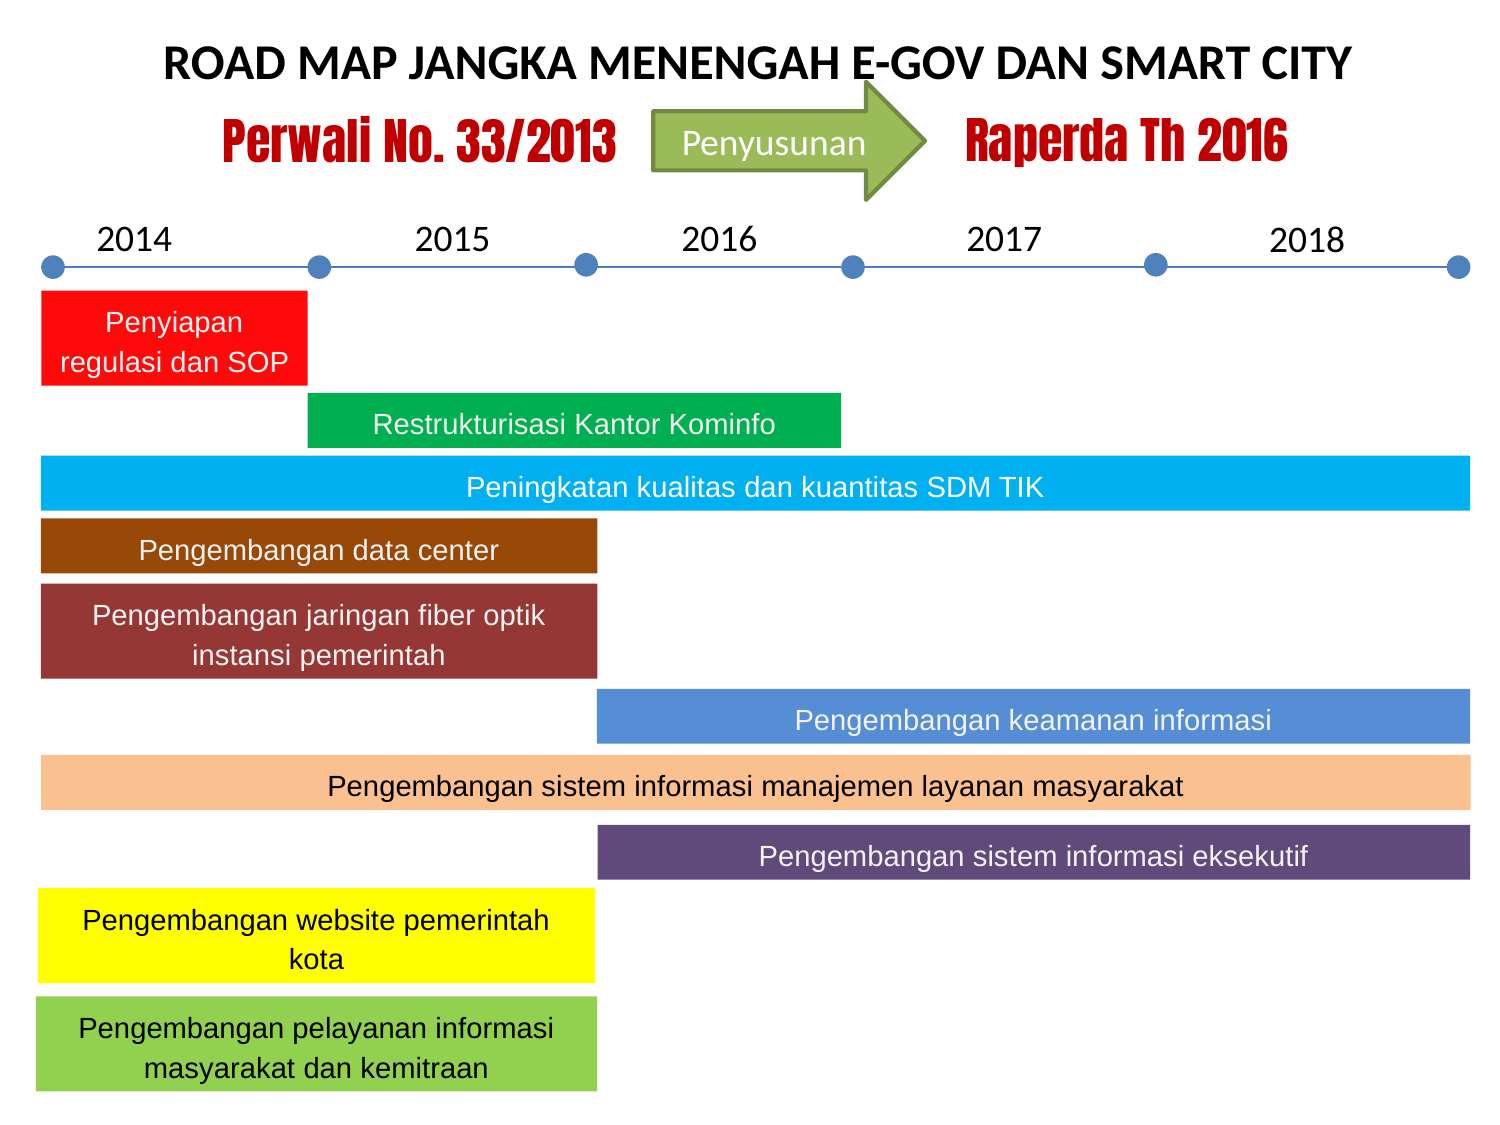

ROAD MAP JANGKA MENENGAH E-GOV DAN SMART CITY
Penyusunan
Raperda Th 2016
Perwali No. 33/2013
2014
2015
2016
2017
2018

Penyiapan regulasi dan SOP
Restrukturisasi Kantor Kominfo
Peningkatan kualitas dan kuantitas SDM TIK
Pengembangan data center
Pengembangan jaringan fiber optik instansi pemerintah
Pengembangan keamanan informasi
Pengembangan sistem informasi manajemen layanan masyarakat
Pengembangan sistem informasi eksekutif
Pengembangan website pemerintah kota
Pengembangan pelayanan informasi masyarakat dan kemitraan